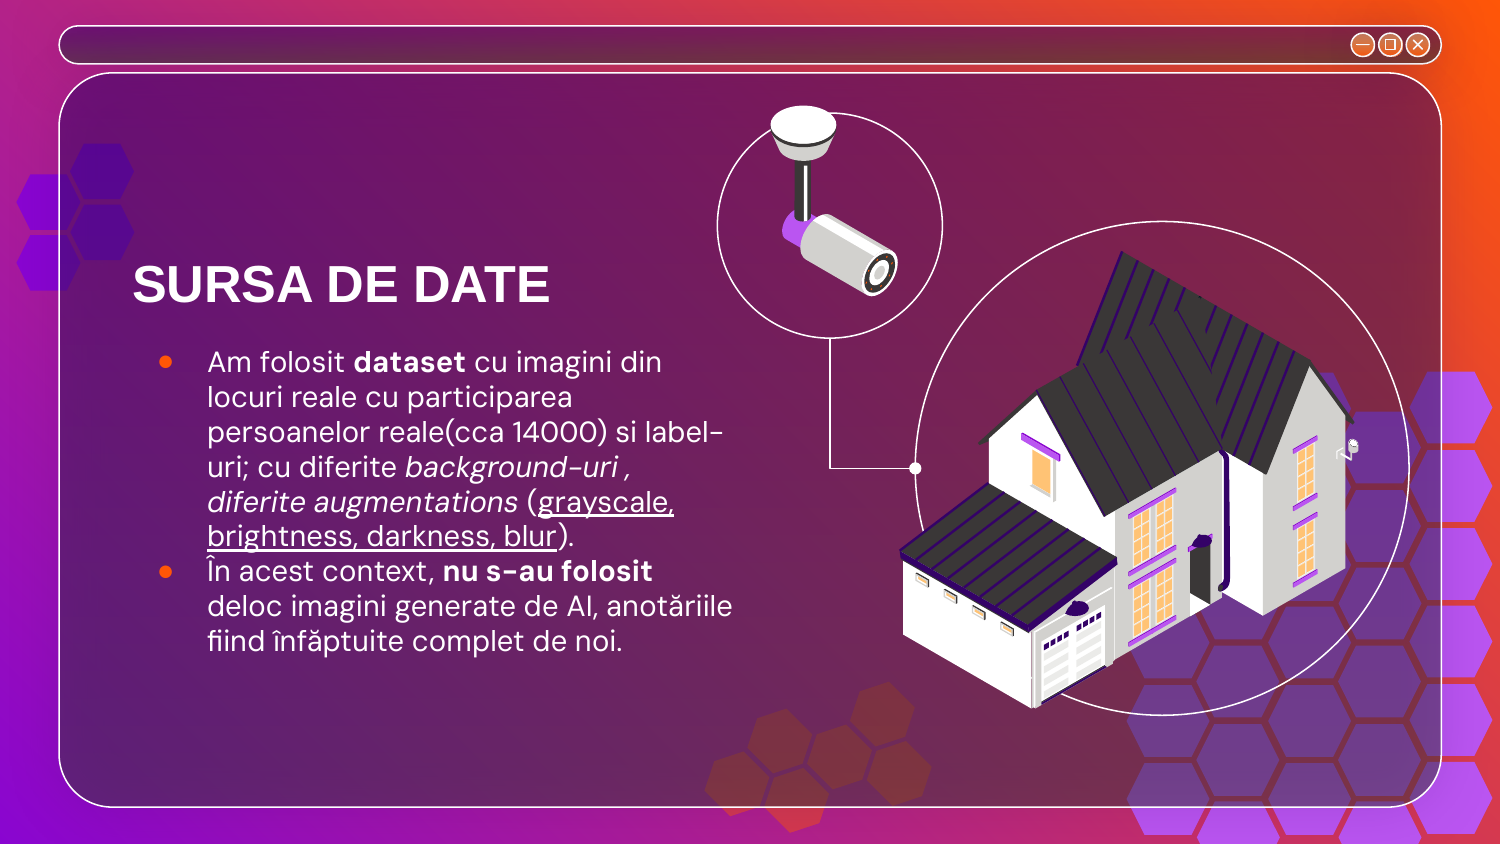

# SURSA DE DATE

Am folosit dataset cu imagini din locuri reale cu participarea persoanelor reale(cca 14000) si label-uri; cu diferite background-uri , diferite augmentations (grayscale, brightness, darkness, blur).
În acest context, nu s-au folosit deloc imagini generate de AI, anotăriile fiind înfăptuite complet de noi.